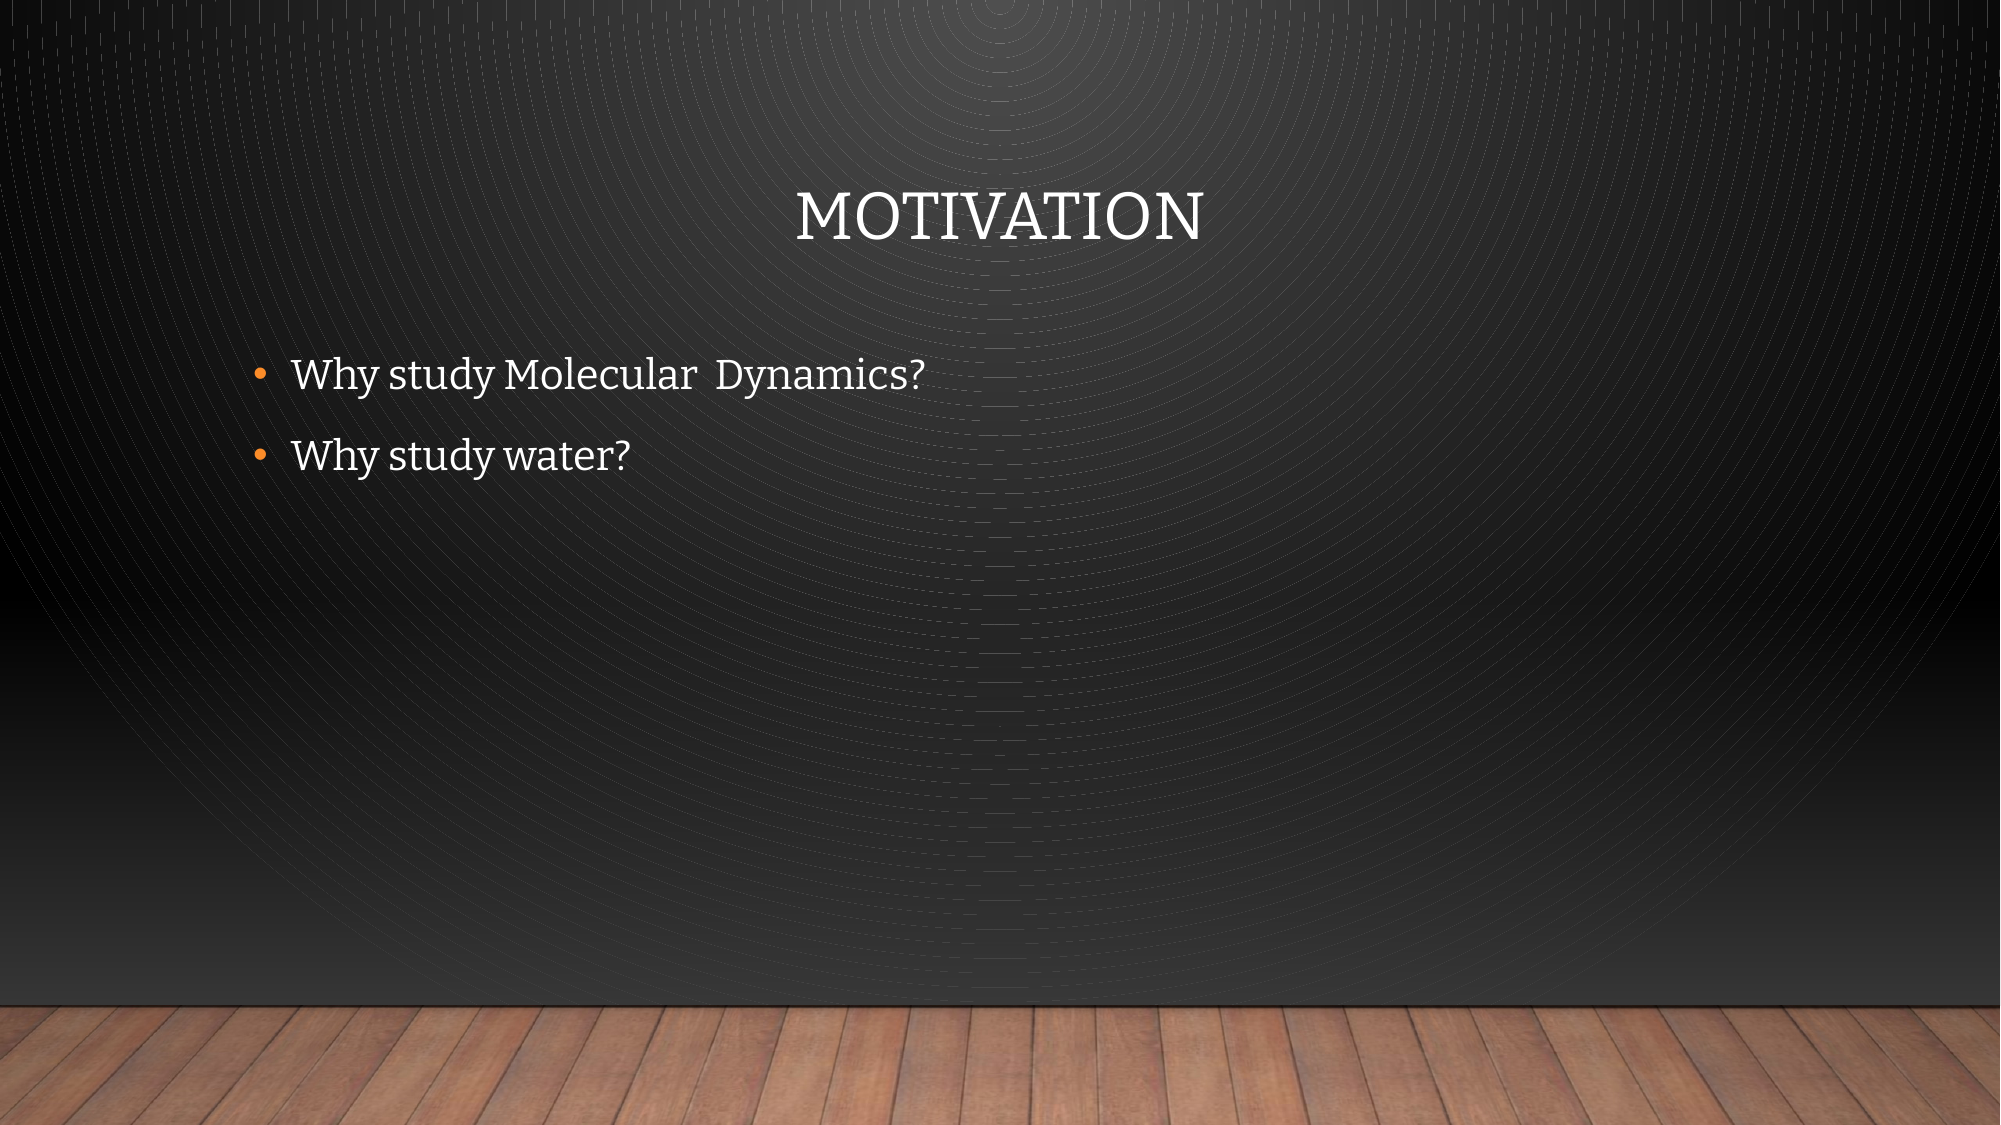

# Motivation
Why study Molecular  Dynamics?
Why study water?